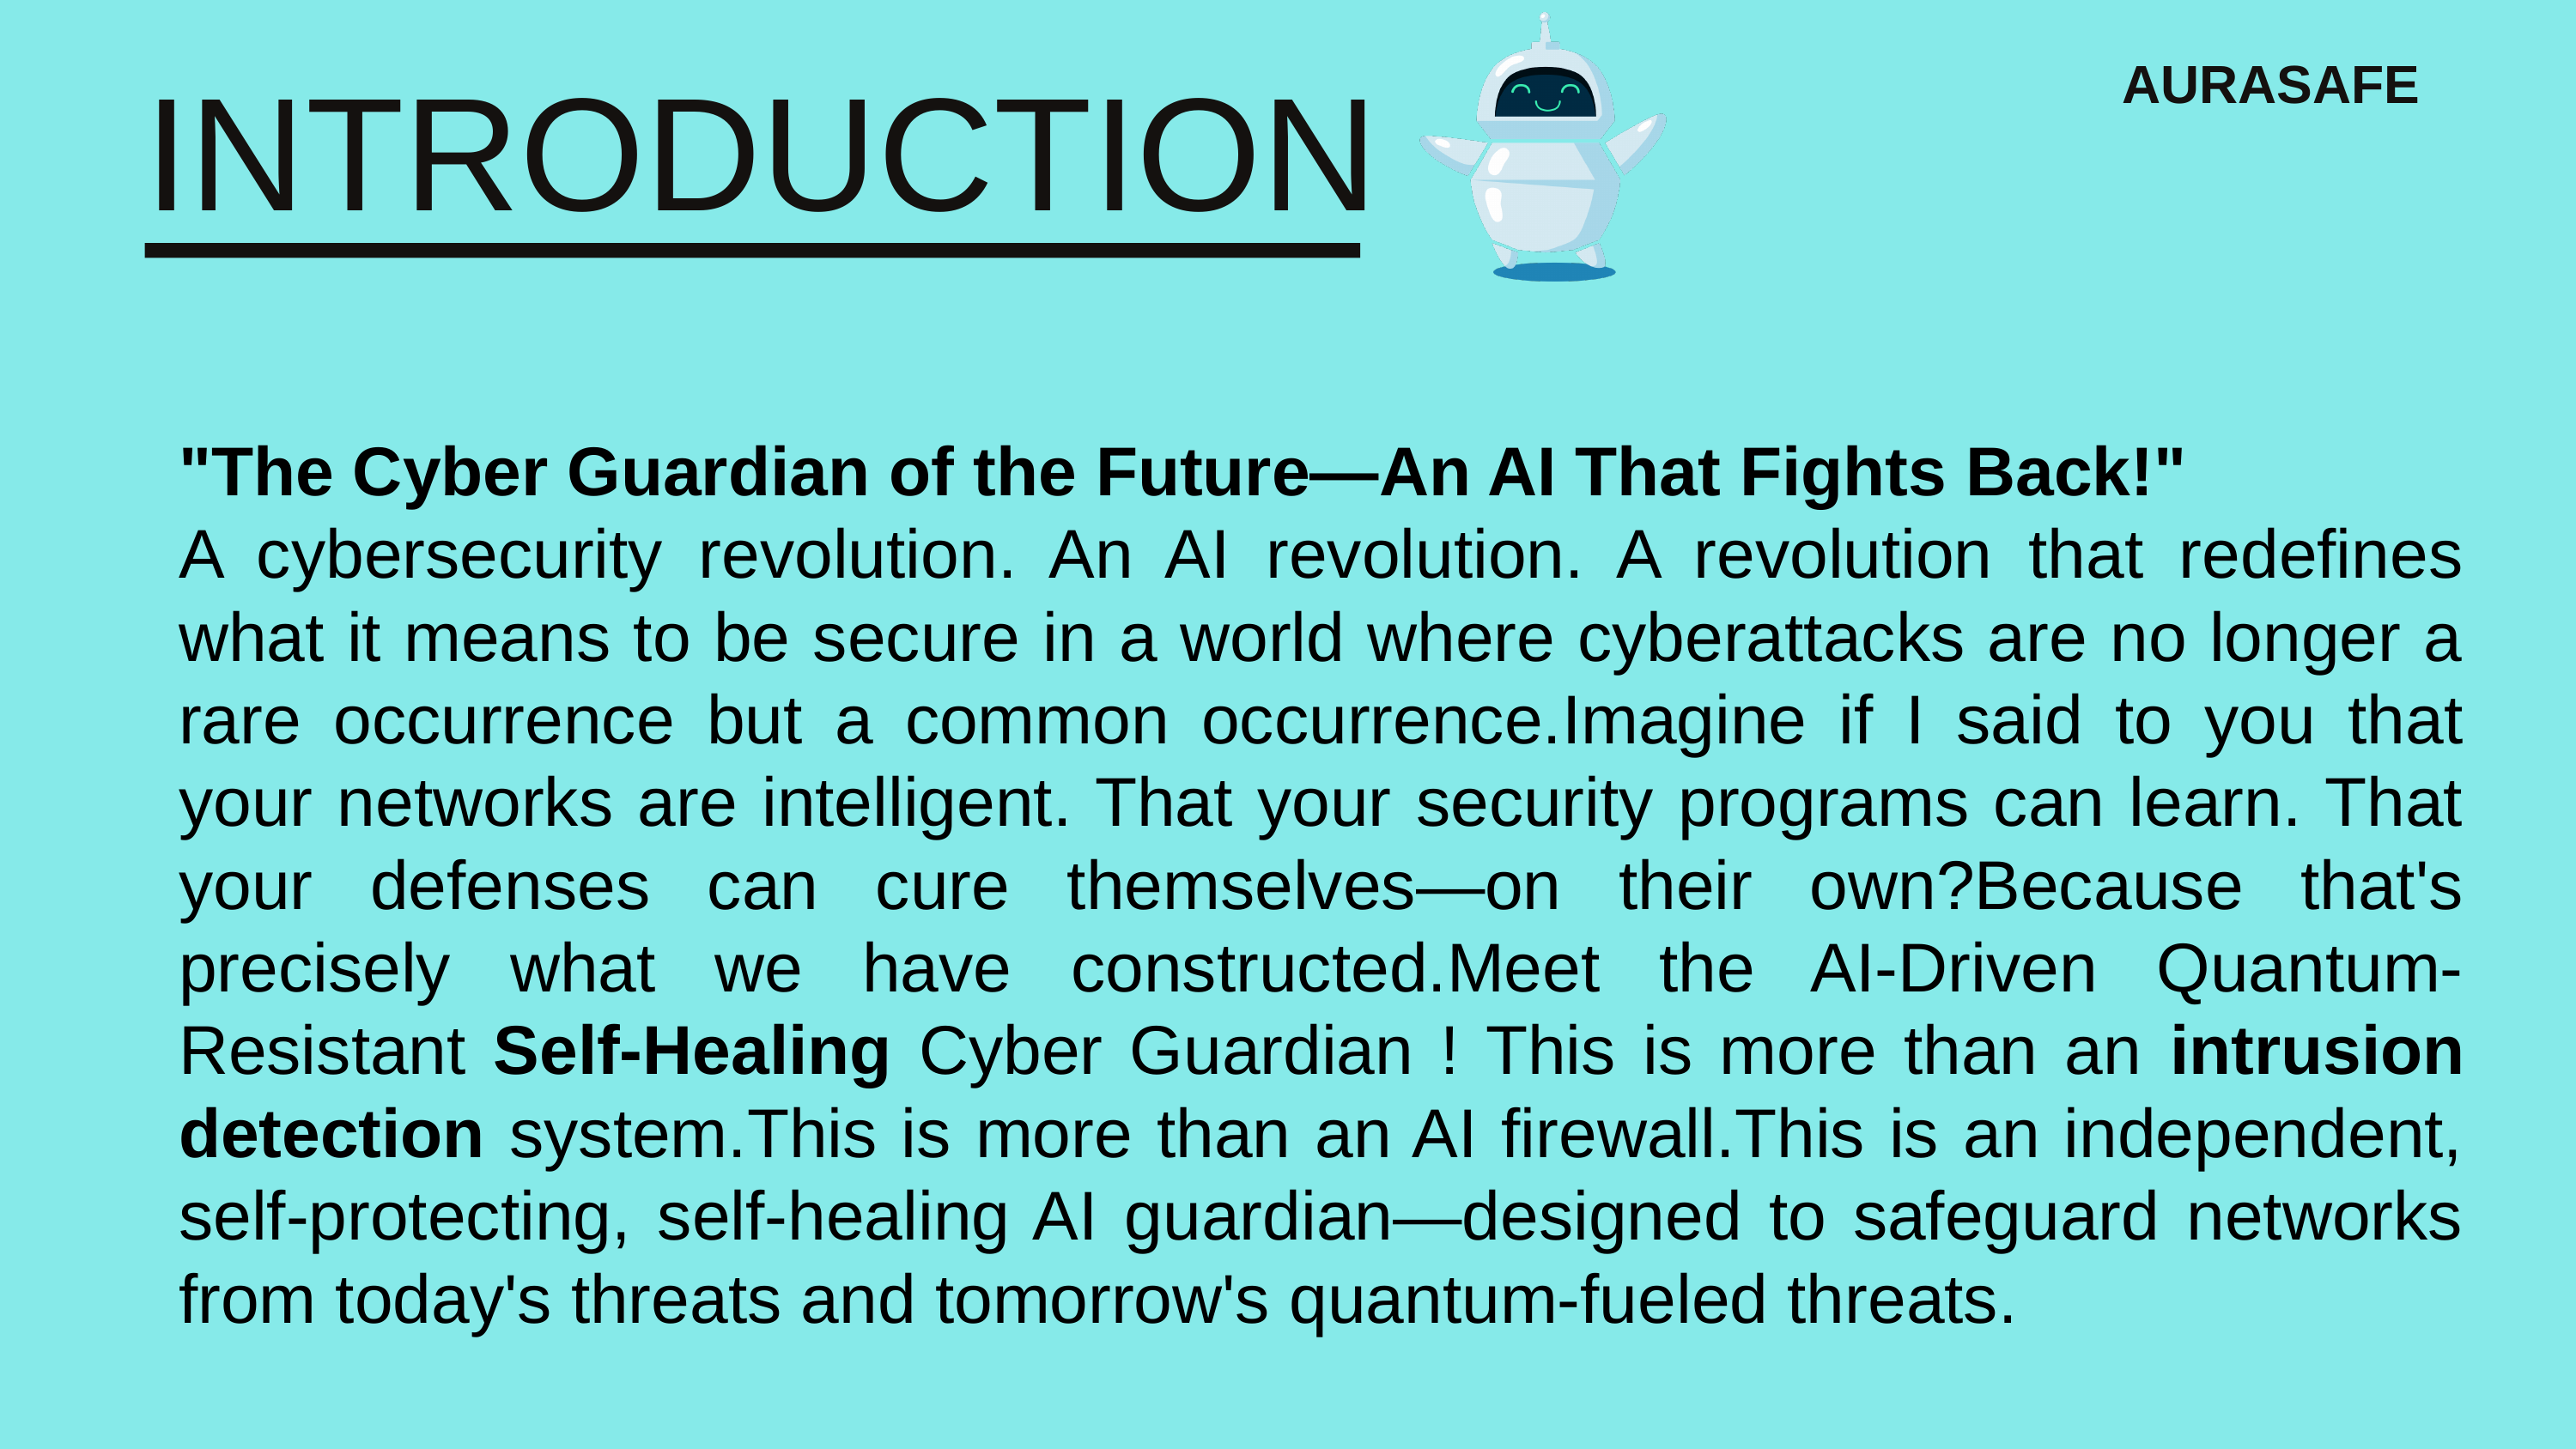

AURASAFE
INTRODUCTION

"The Cyber Guardian of the Future—An AI That Fights Back!"
A cybersecurity revolution. An AI revolution. A revolution that redefines what it means to be secure in a world where cyberattacks are no longer a rare occurrence but a common occurrence.Imagine if I said to you that your networks are intelligent. That your security programs can learn. That your defenses can cure themselves—on their own?Because that's precisely what we have constructed.Meet the AI-Driven Quantum-Resistant Self-Healing Cyber Guardian ! This is more than an intrusion detection system.This is more than an AI firewall.This is an independent, self-protecting, self-healing AI guardian—designed to safeguard networks from today's threats and tomorrow's quantum-fueled threats.